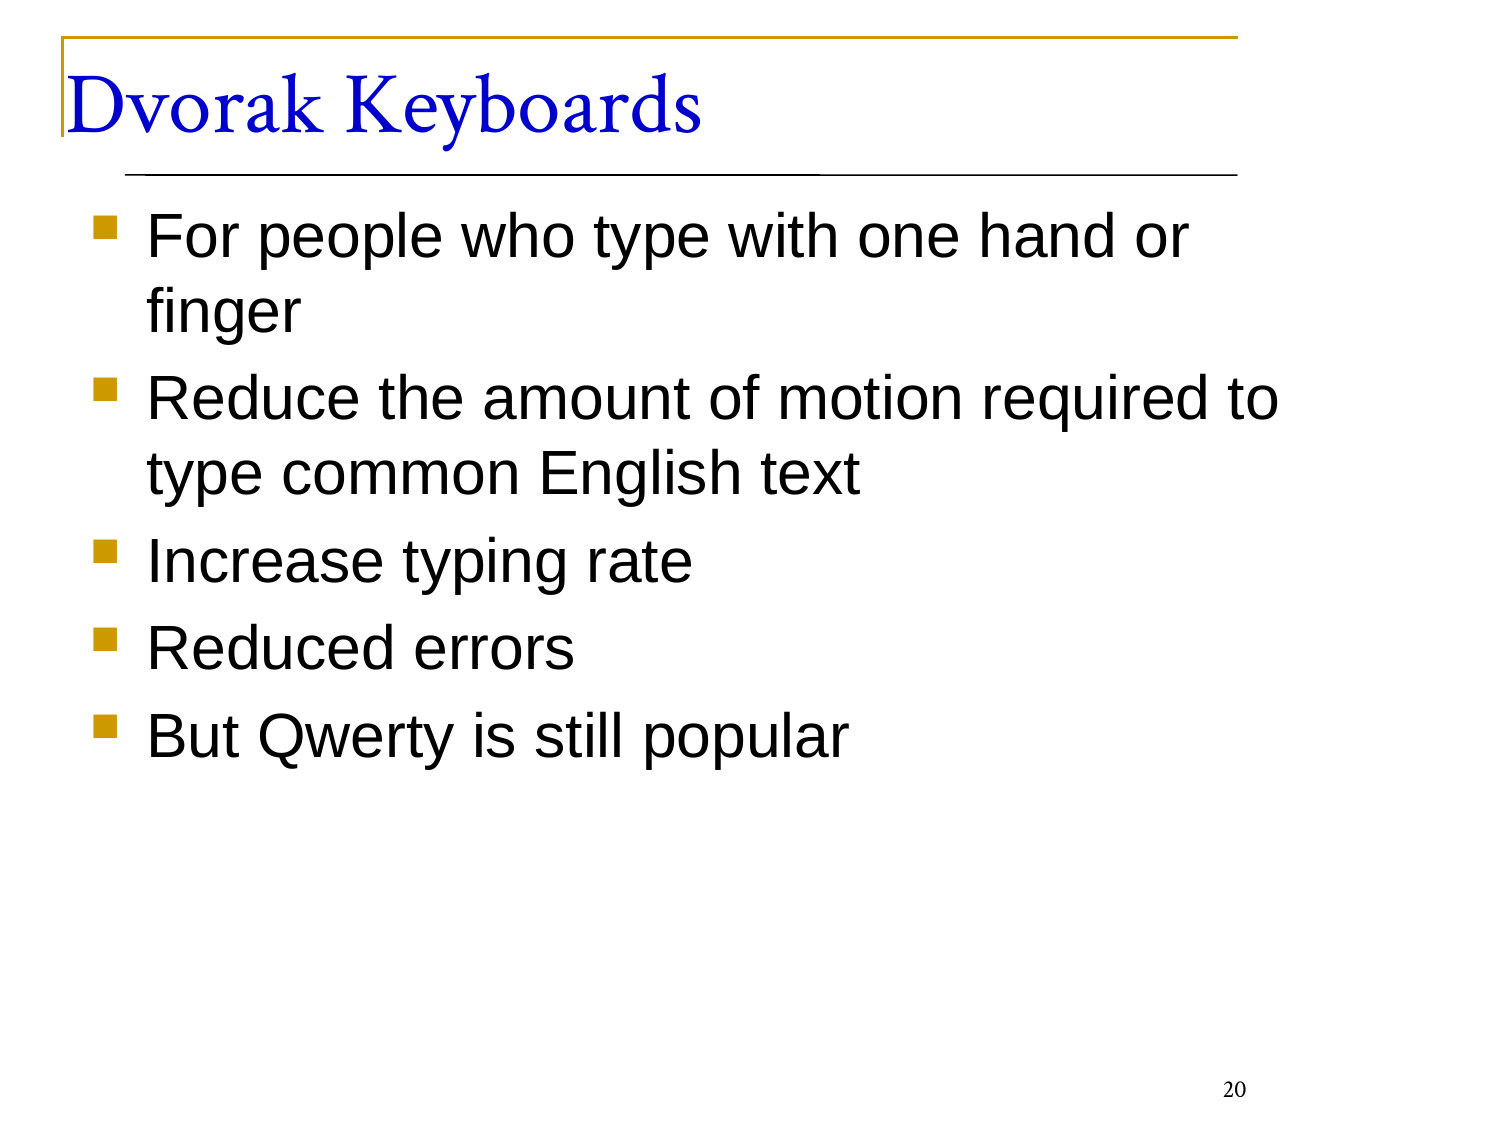

# Dvorak Keyboards
For people who type with one hand or finger
Reduce the amount of motion required to type common English text
Increase typing rate
Reduced errors
But Qwerty is still popular
20